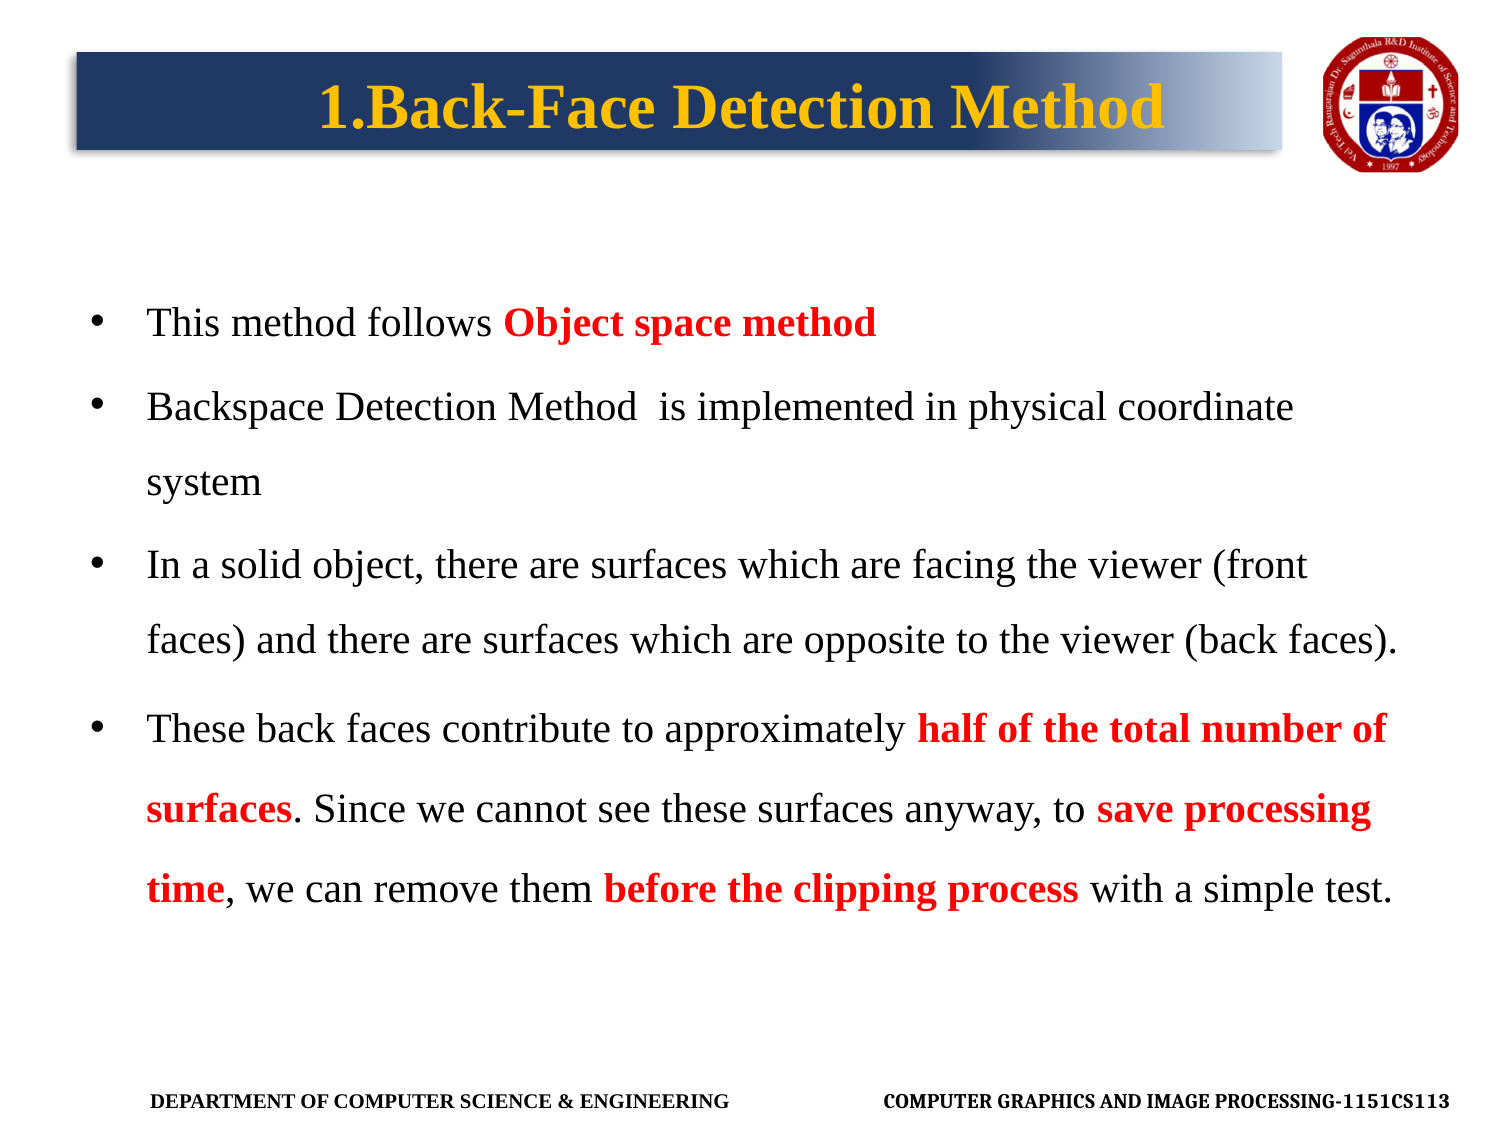

# 1.Back-Face Detection Method
This method follows Object space method
Backspace Detection Method  is implemented in physical coordinate system
In a solid object, there are surfaces which are facing the viewer (front faces) and there are surfaces which are opposite to the viewer (back faces).
These back faces contribute to approximately half of the total number of surfaces. Since we cannot see these surfaces anyway, to save processing time, we can remove them before the clipping process with a simple test.